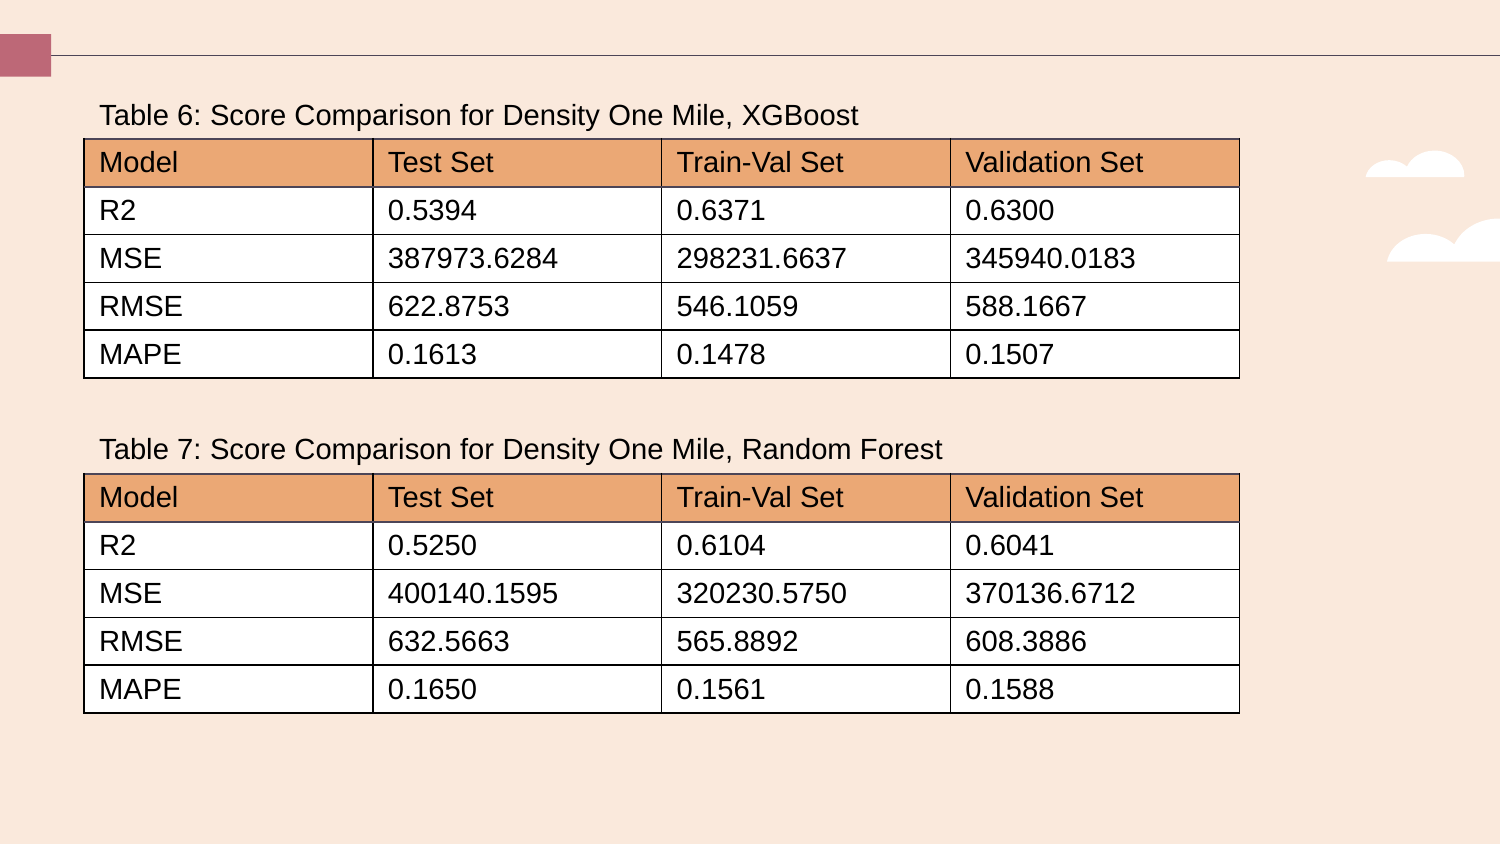

| Table 6: Score Comparison for Density One Mile, XGBoost |  |  |  |
| --- | --- | --- | --- |
| Model | Test Set | Train-Val Set | Validation Set |
| R2 | 0.5394 | 0.6371 | 0.6300 |
| MSE | 387973.6284 | 298231.6637 | 345940.0183 |
| RMSE | 622.8753 | 546.1059 | 588.1667 |
| MAPE | 0.1613 | 0.1478 | 0.1507 |
| Table 7: Score Comparison for Density One Mile, Random Forest |  |  |  |
| --- | --- | --- | --- |
| Model | Test Set | Train-Val Set | Validation Set |
| R2 | 0.5250 | 0.6104 | 0.6041 |
| MSE | 400140.1595 | 320230.5750 | 370136.6712 |
| RMSE | 632.5663 | 565.8892 | 608.3886 |
| MAPE | 0.1650 | 0.1561 | 0.1588 |